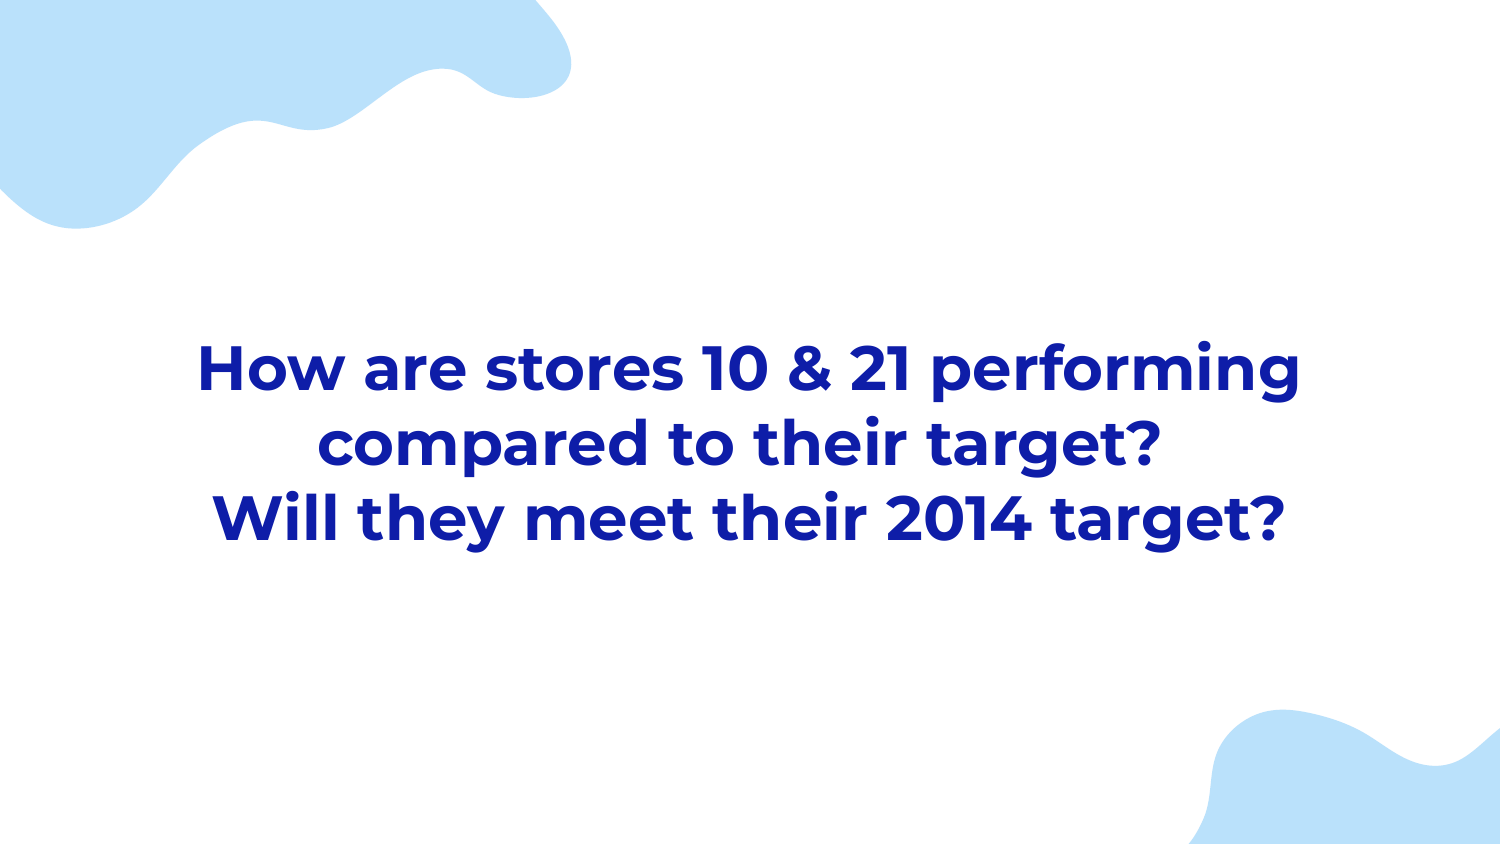

# How are stores 10 & 21 performing compared to their target? Will they meet their 2014 target?